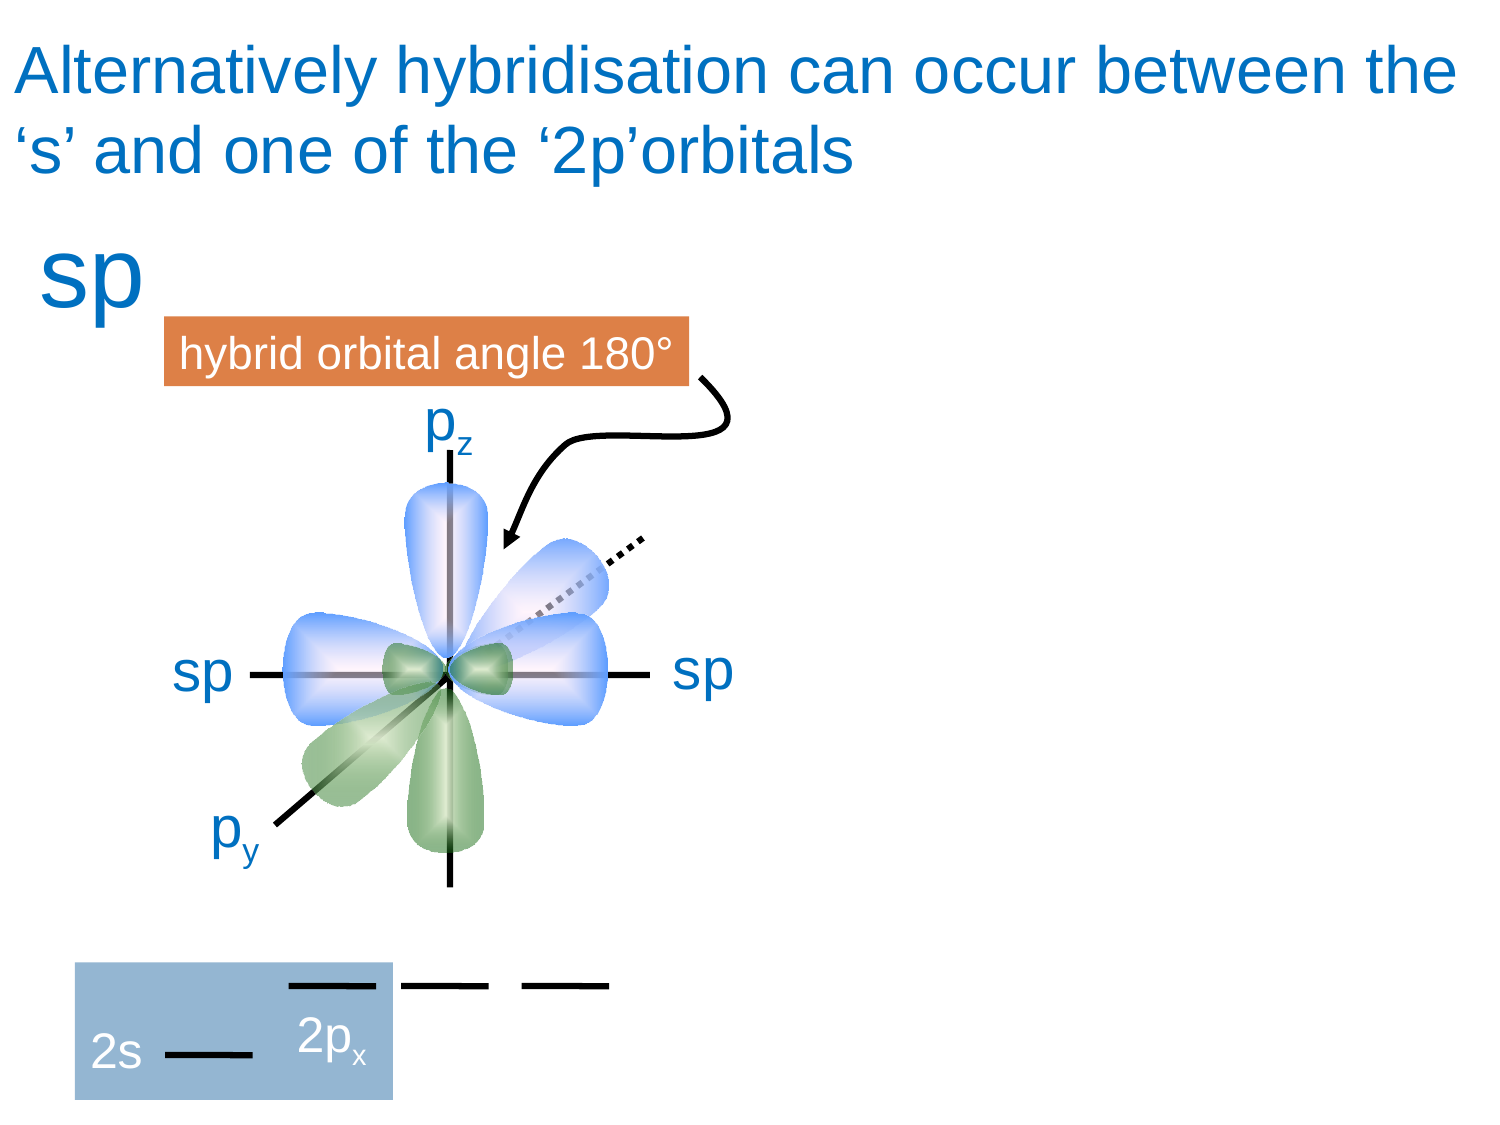

Alternatively hybridisation can occur between the ‘s’ and one of the ‘2p’orbitals
sp
hybrid orbital angle 180°

pz

sp
sp

py

2py
2pz
2px
2s